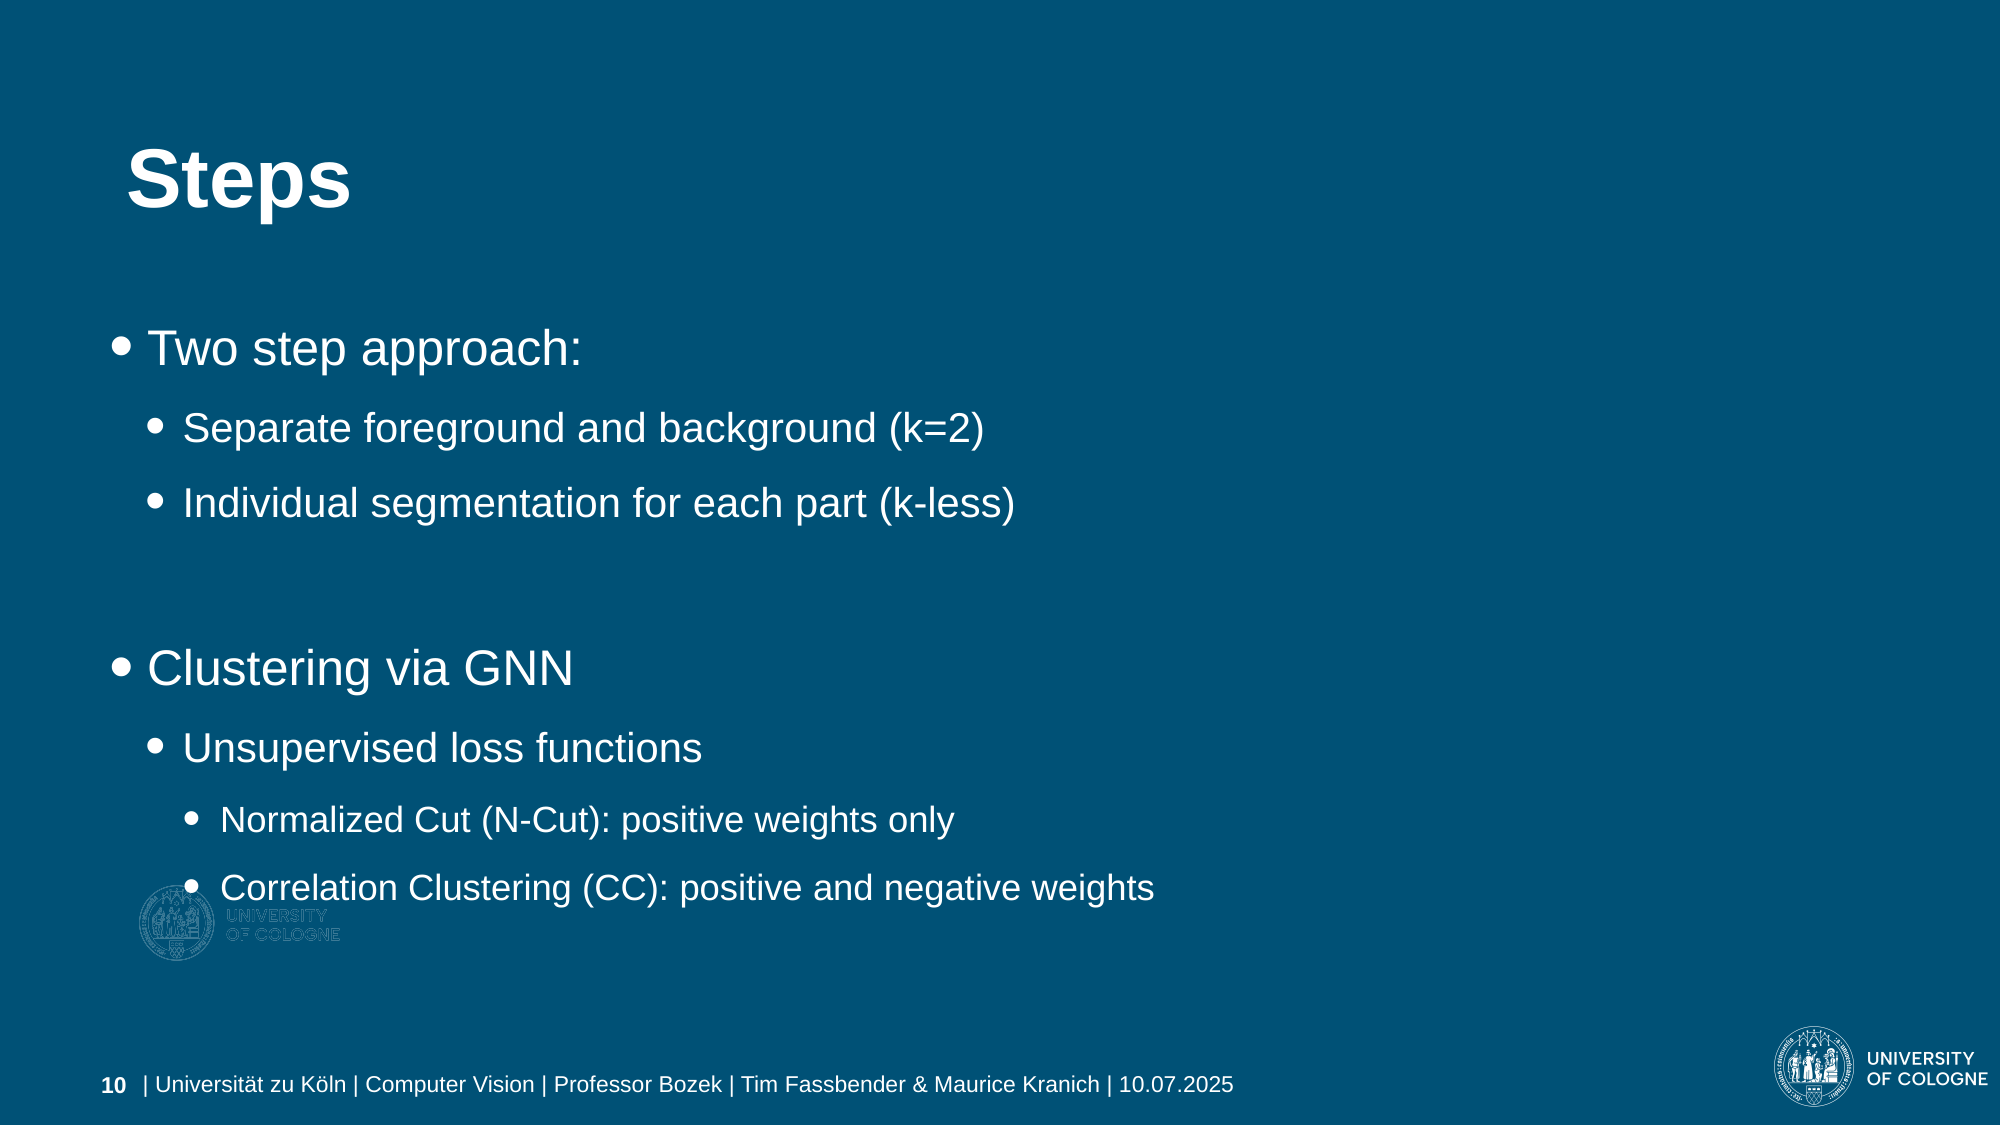

# Steps
Two step approach:
Separate foreground and background (k=2)
Individual segmentation for each part (k-less)

Clustering via GNN
Unsupervised loss functions
Normalized Cut (N-Cut): positive weights only
Correlation Clustering (CC): positive and negative weights

| Universität zu Köln | Computer Vision | Professor Bozek | Tim Fassbender & Maurice Kranich | 10.07.2025
10